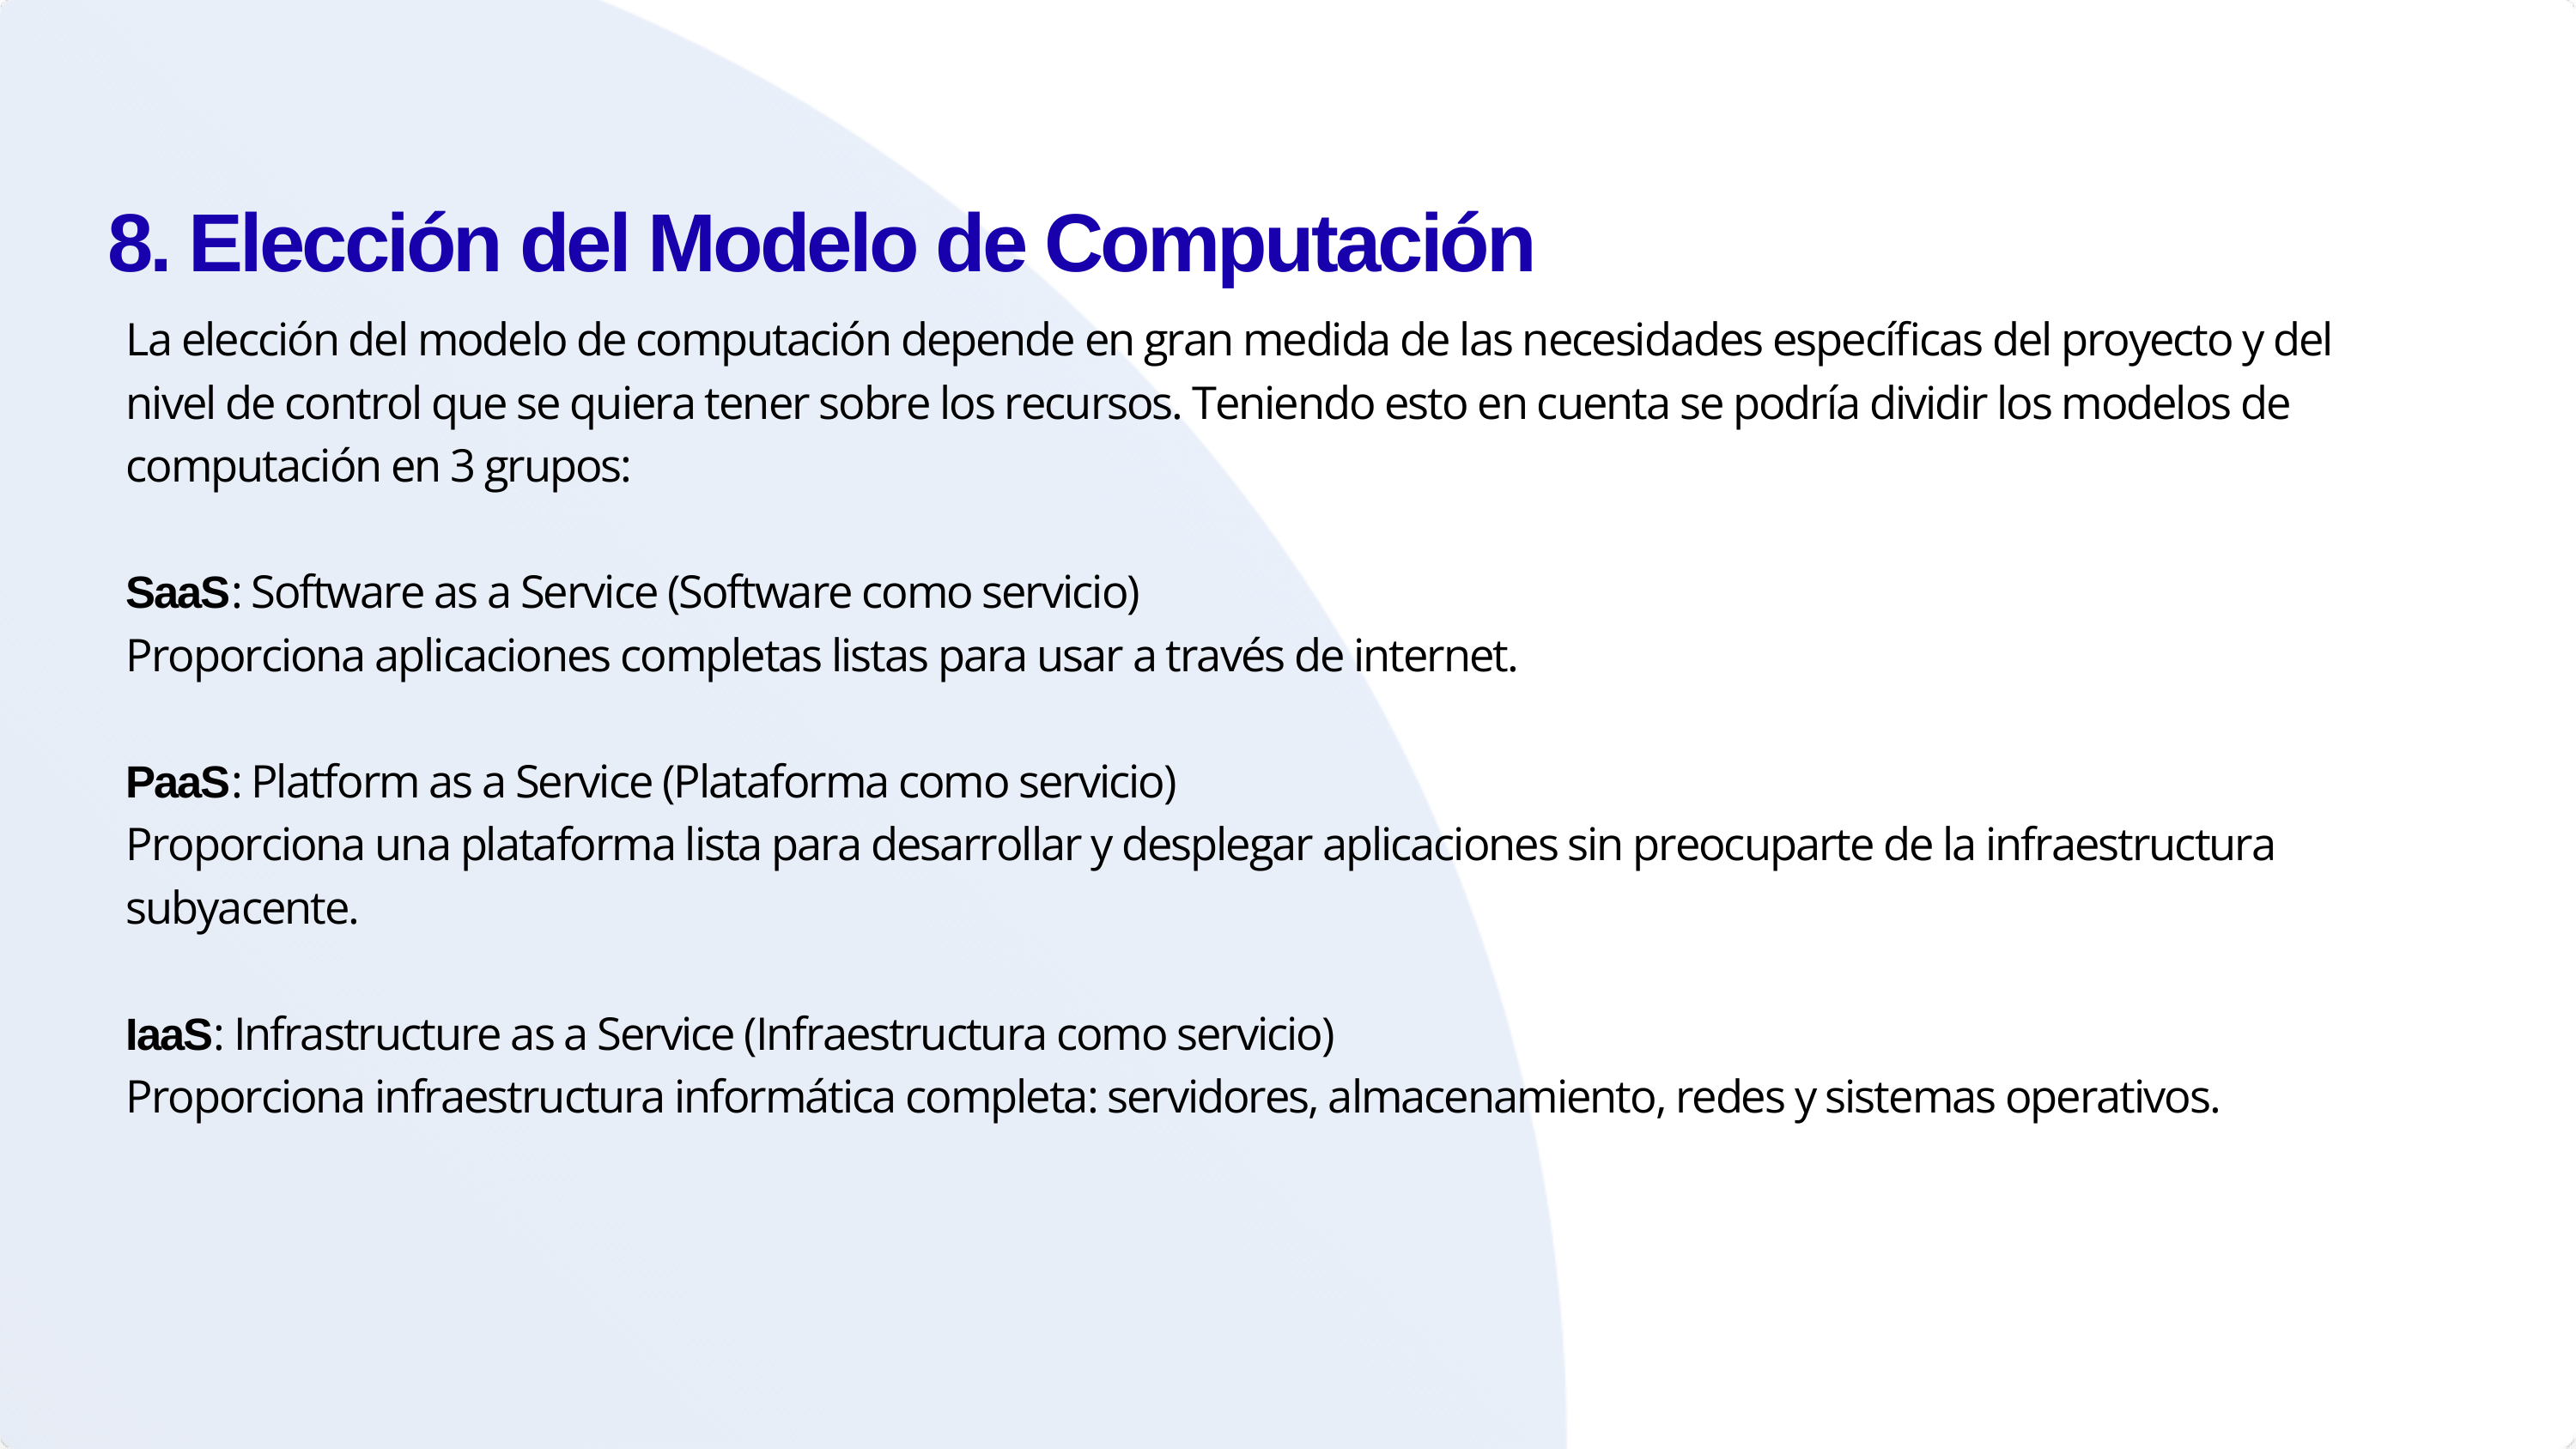

8. Elección del Modelo de Computación
La elección del modelo de computación depende en gran medida de las necesidades específicas del proyecto y del nivel de control que se quiera tener sobre los recursos. Teniendo esto en cuenta se podría dividir los modelos de computación en 3 grupos:

SaaS: Software as a Service (Software como servicio)
Proporciona aplicaciones completas listas para usar a través de internet.

PaaS: Platform as a Service (Plataforma como servicio)
Proporciona una plataforma lista para desarrollar y desplegar aplicaciones sin preocuparte de la infraestructura subyacente.

IaaS: Infrastructure as a Service (Infraestructura como servicio)
Proporciona infraestructura informática completa: servidores, almacenamiento, redes y sistemas operativos.